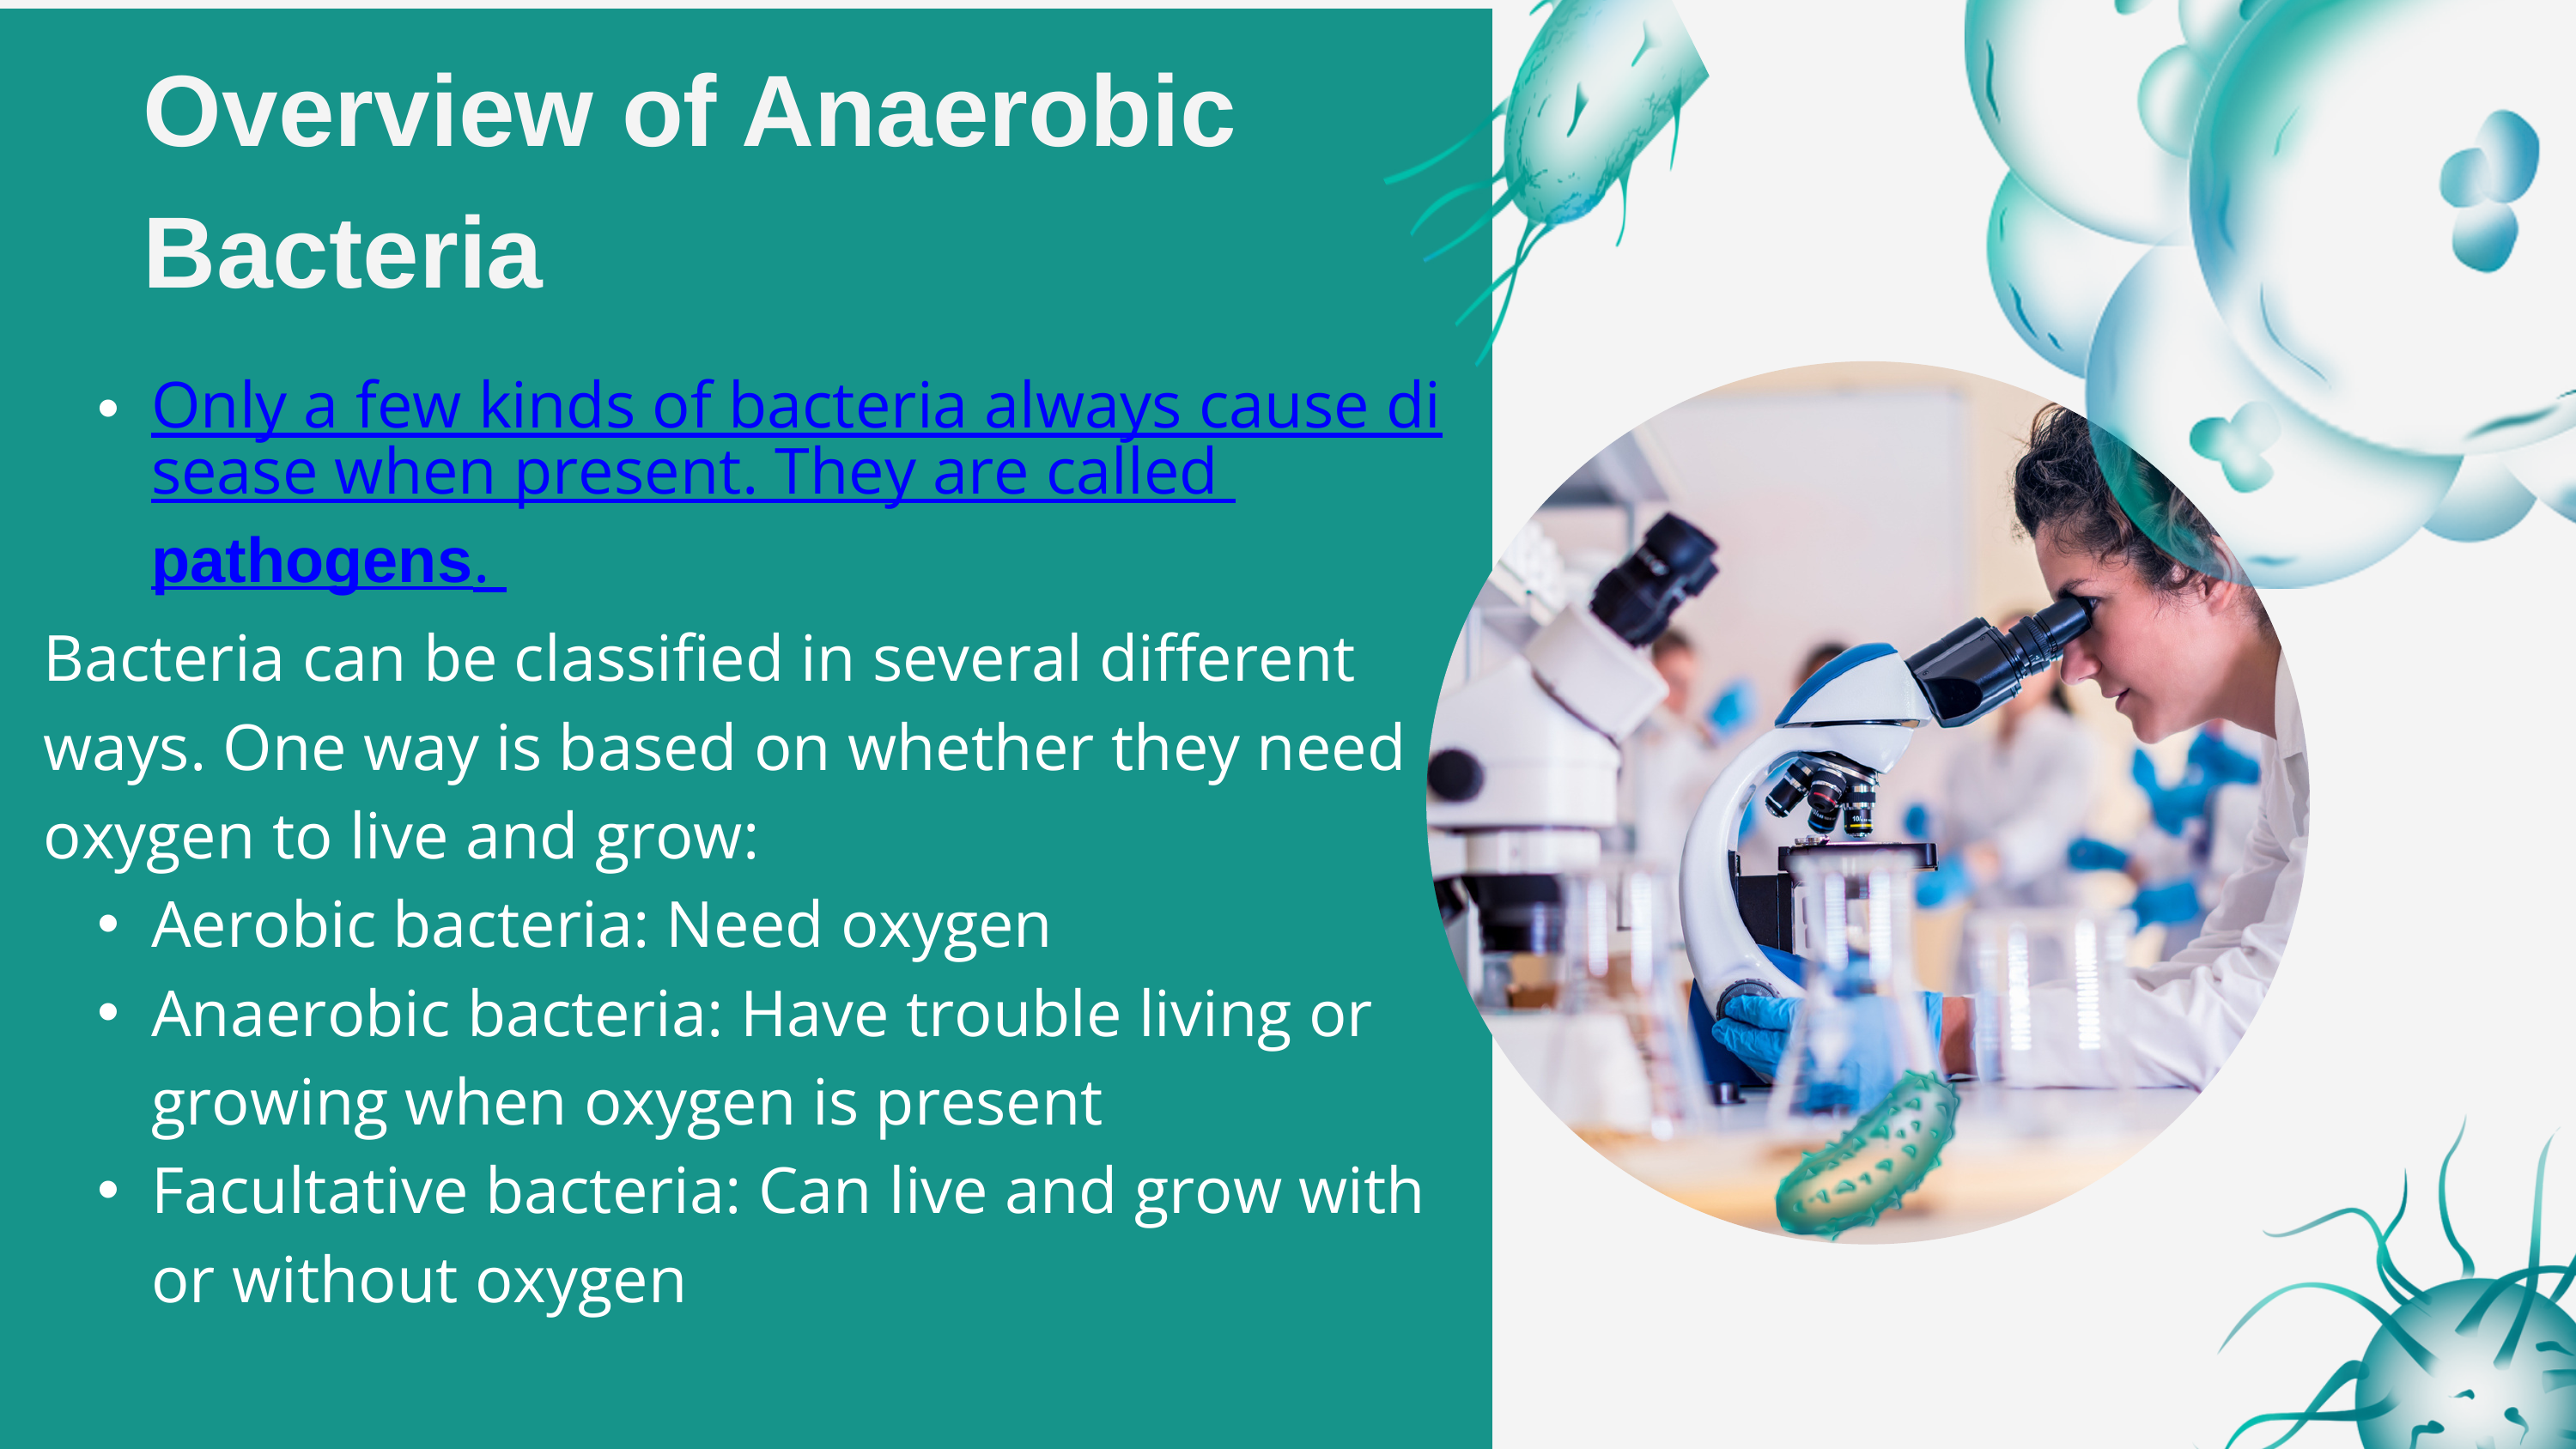

Overview of Anaerobic Bacteria

Only a few kinds of bacteria always cause disease when present. They are called pathogens.
Bacteria can be classified in several different ways. One way is based on whether they need oxygen to live and grow:
Aerobic bacteria: Need oxygen
Anaerobic bacteria: Have trouble living or growing when oxygen is present
Facultative bacteria: Can live and grow with or without oxygen